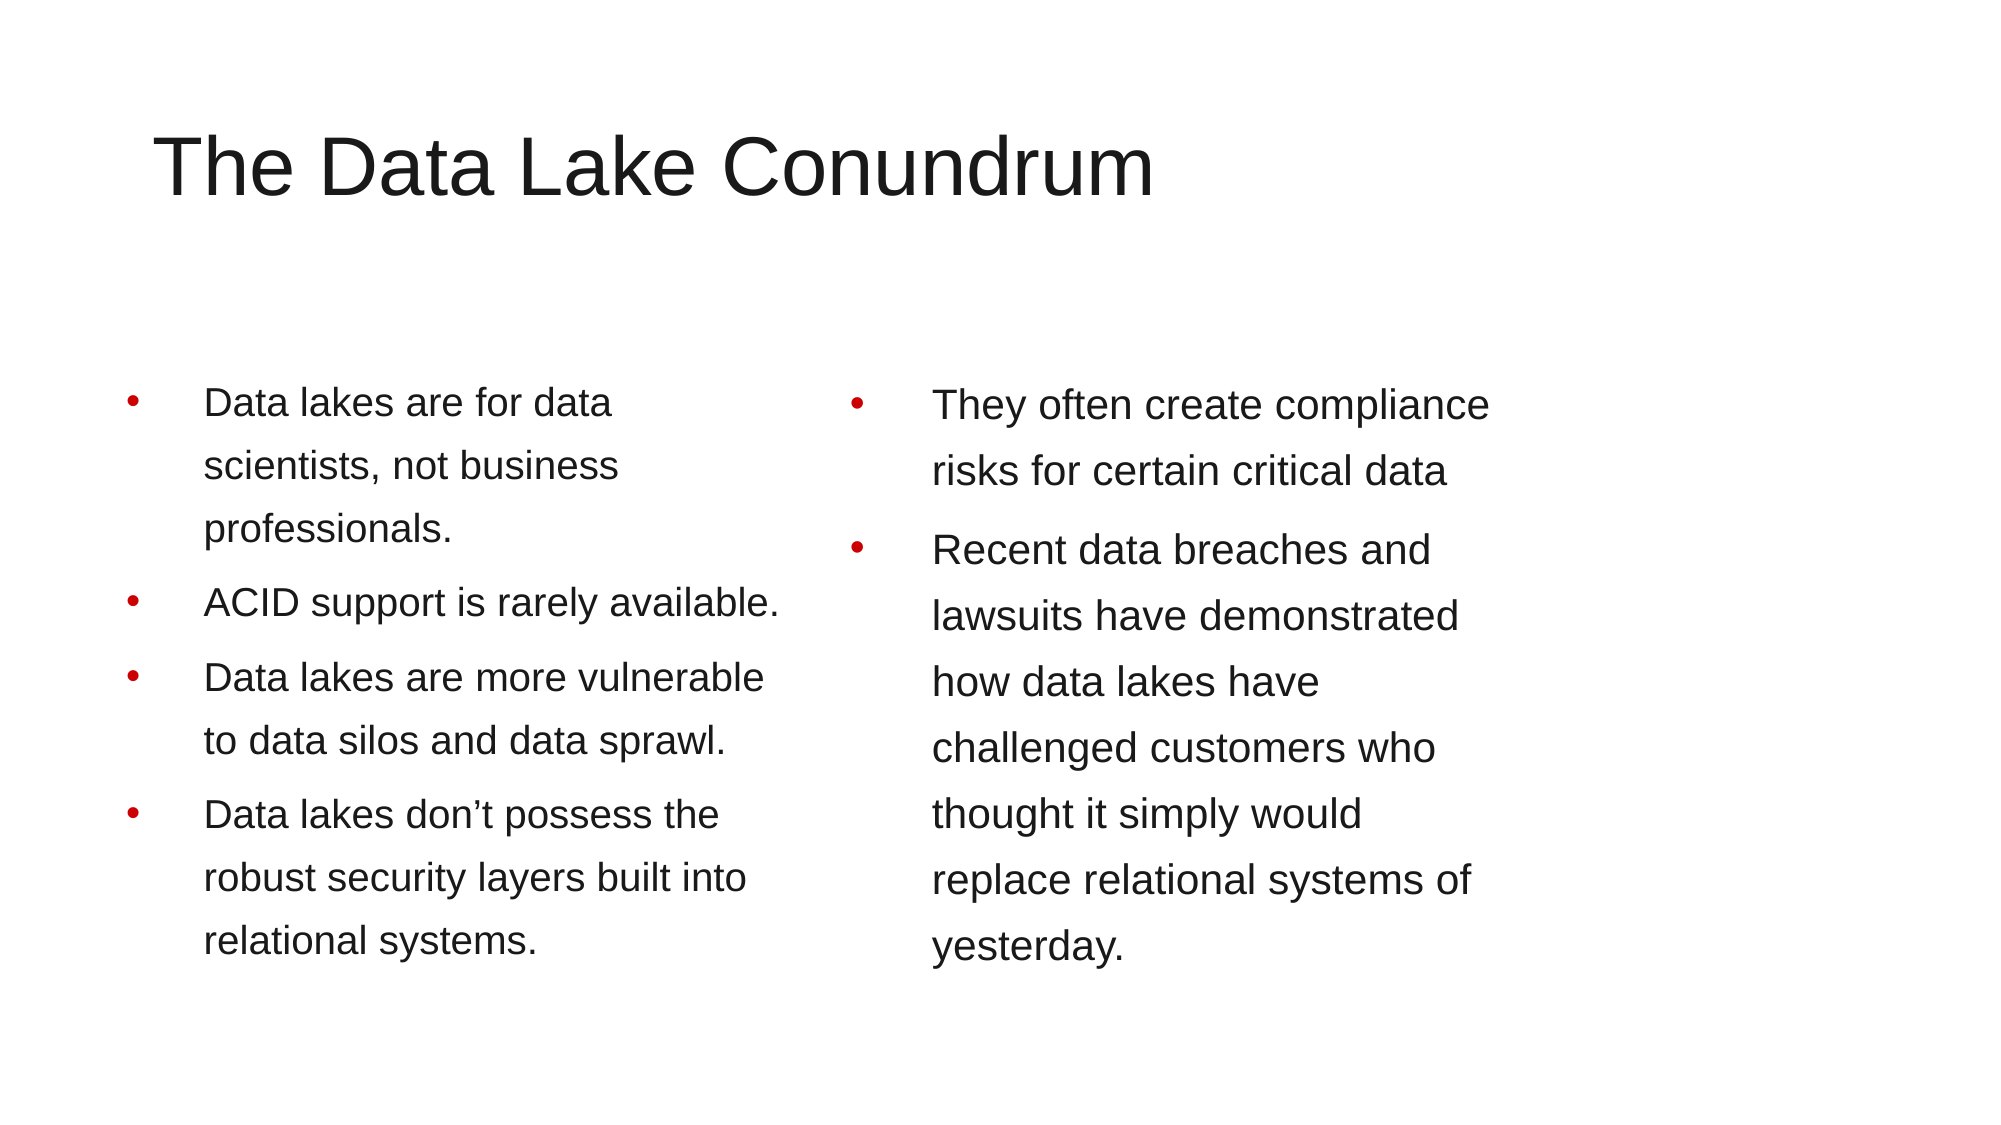

4
# The Data Lake Conundrum
Data lakes are for data scientists, not business professionals.
ACID support is rarely available.
Data lakes are more vulnerable to data silos and data sprawl.
Data lakes don’t possess the robust security layers built into relational systems.
They often create compliance risks for certain critical data
Recent data breaches and lawsuits have demonstrated how data lakes have challenged customers who thought it simply would replace relational systems of yesterday.